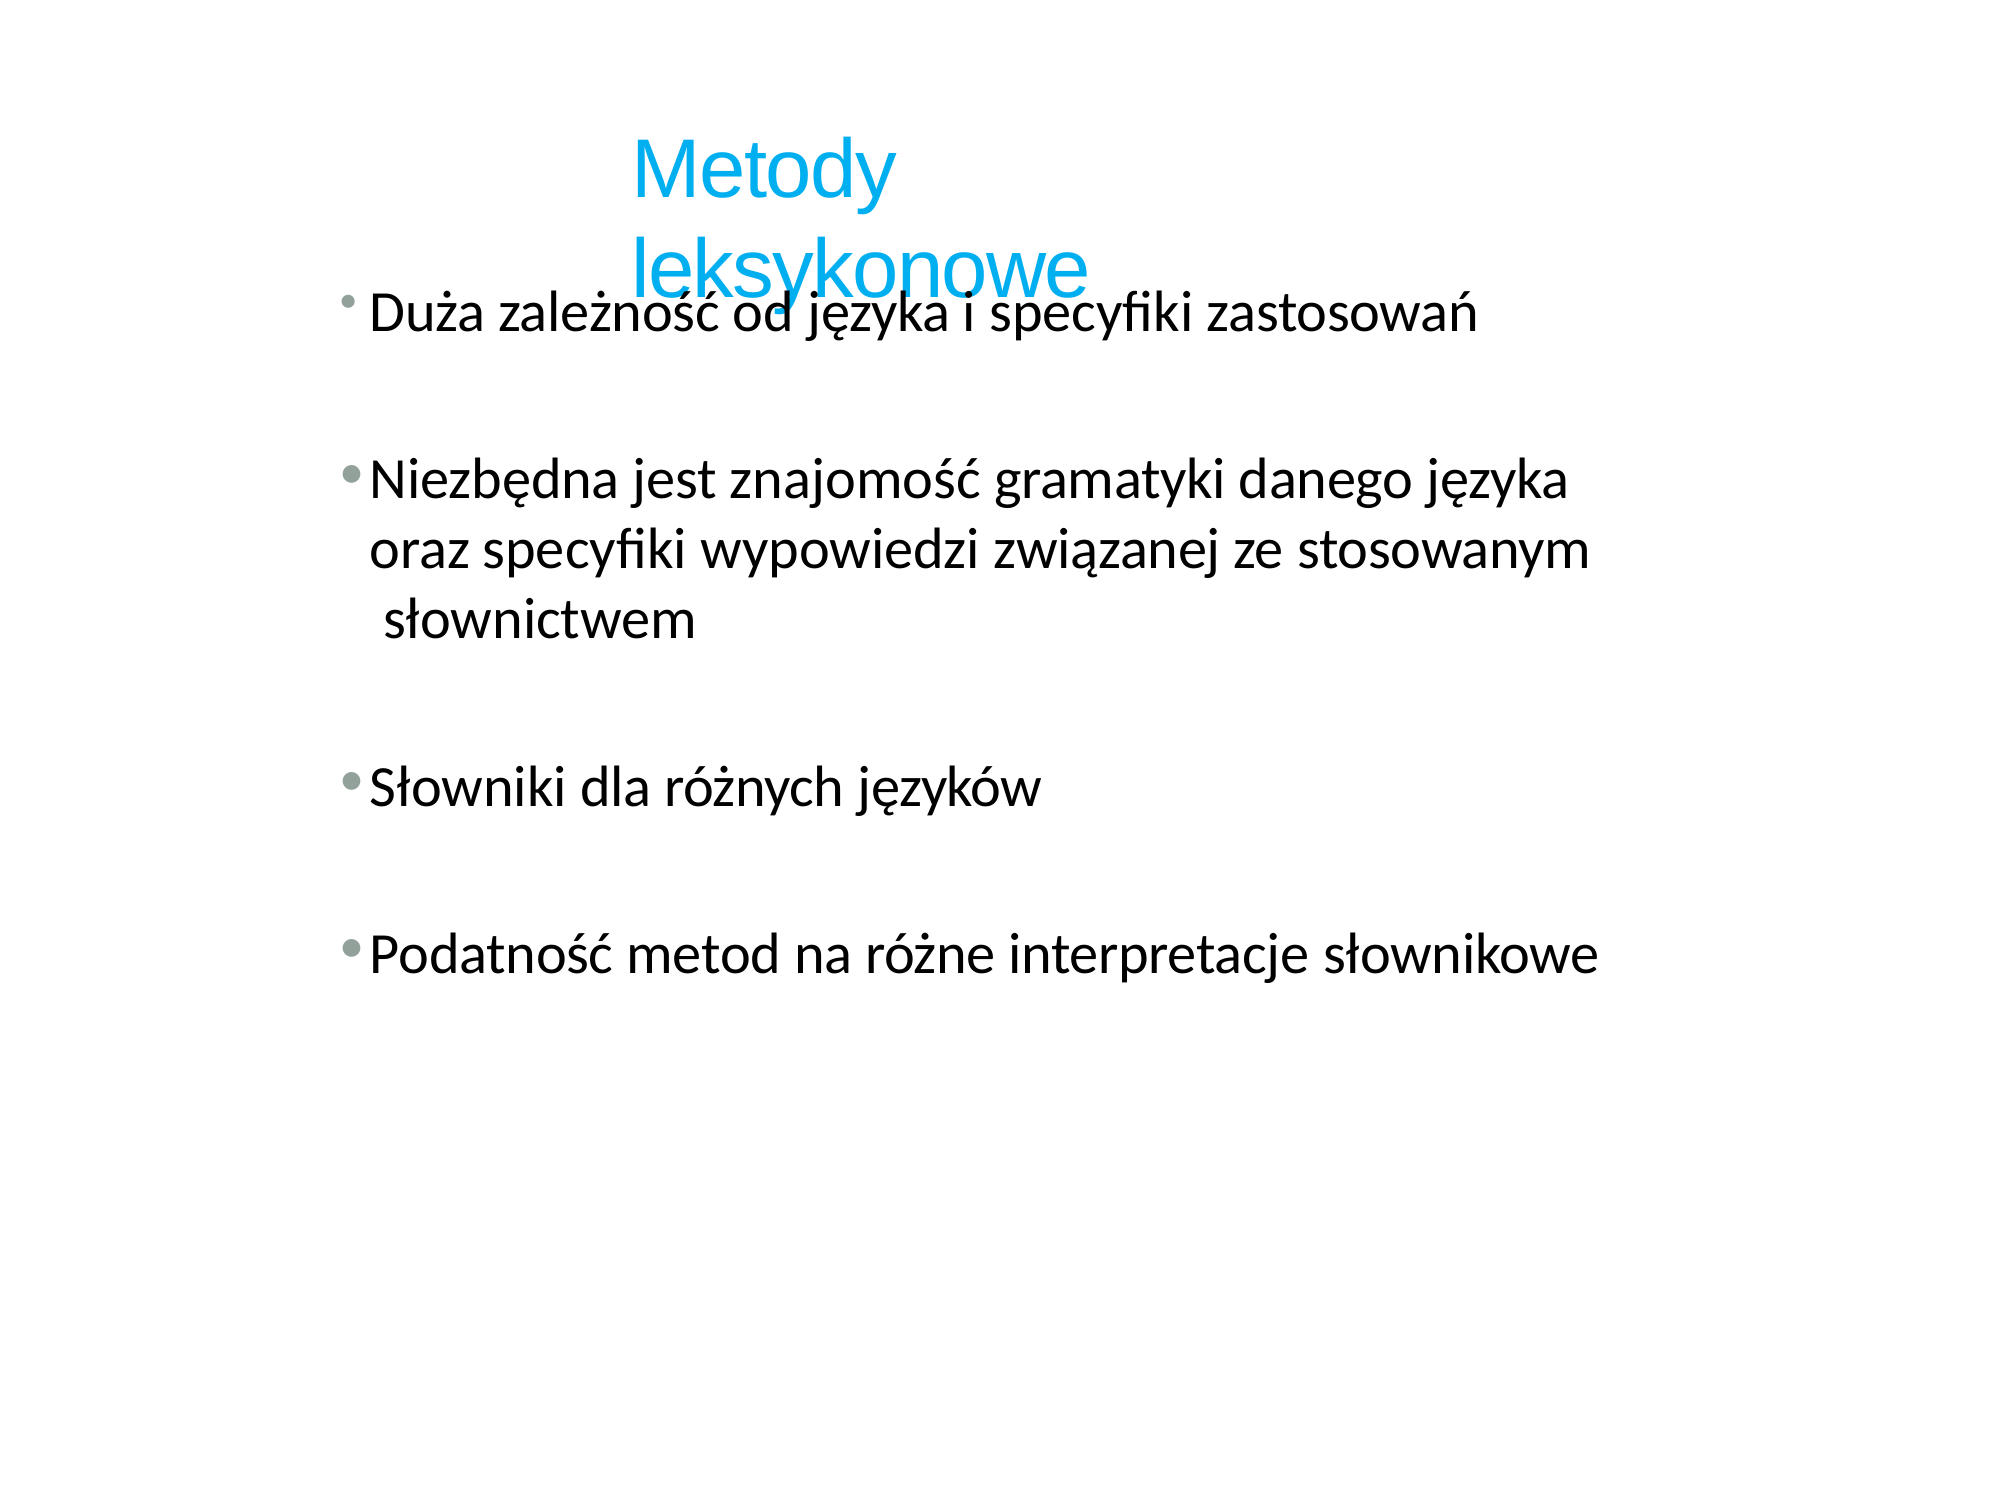

# Metody leksykonowe
Duża zależność od języka i specyfiki zastosowań

Niezbędna jest znajomość gramatyki danego języka  oraz specyfiki wypowiedzi związanej ze stosowanym  słownictwem

Słowniki dla różnych języków

Podatność metod na różne interpretacje słownikowe